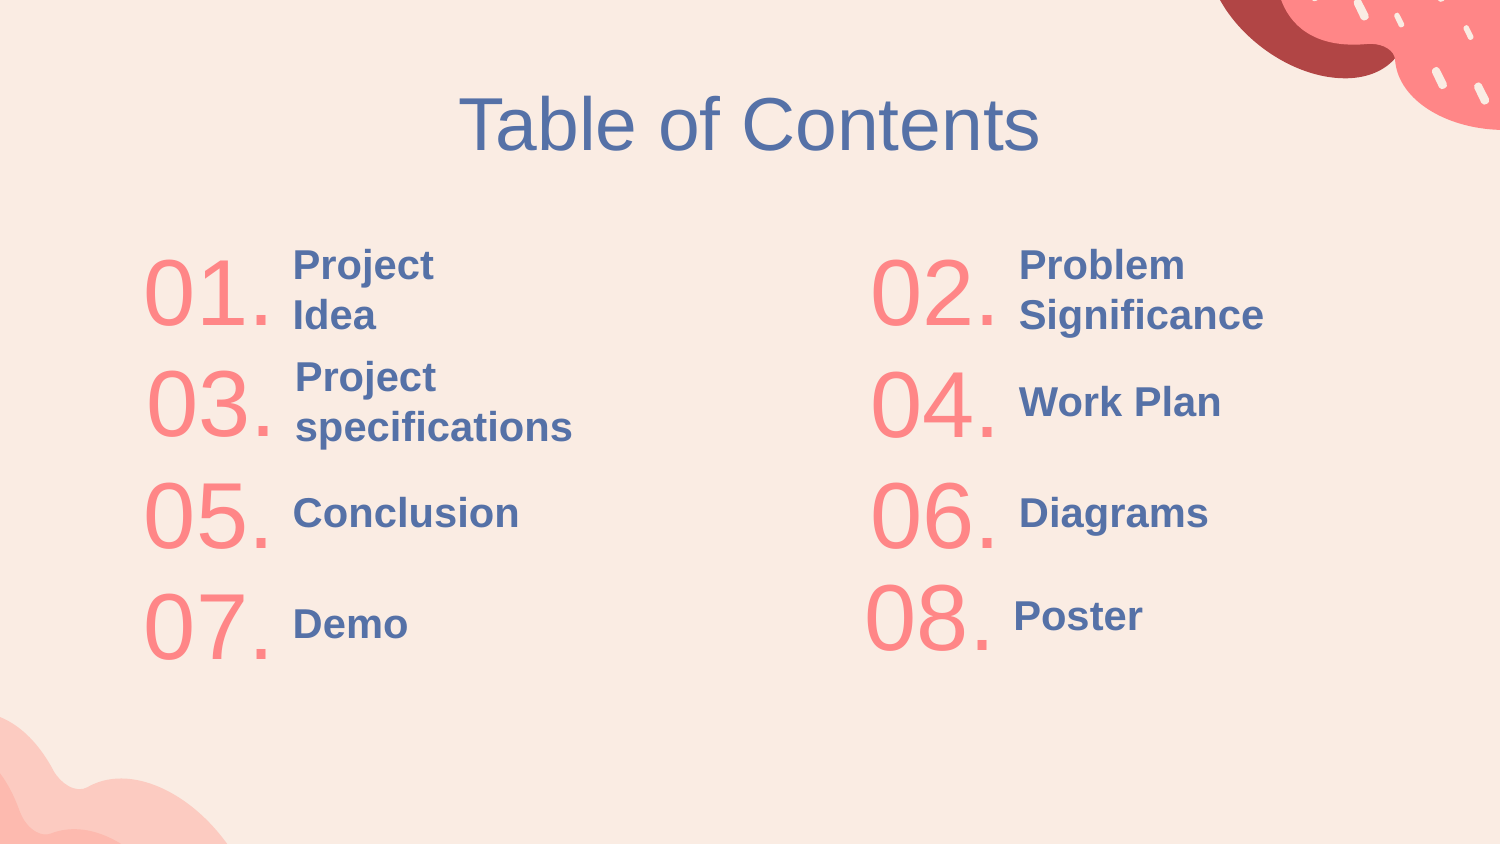

# Table of Contents
01.
02.
Project Idea
Problem Significance
03.
04.
Project specifications
Work Plan
05.
06.
Conclusion
Diagrams
08.
07.
Poster
Demo